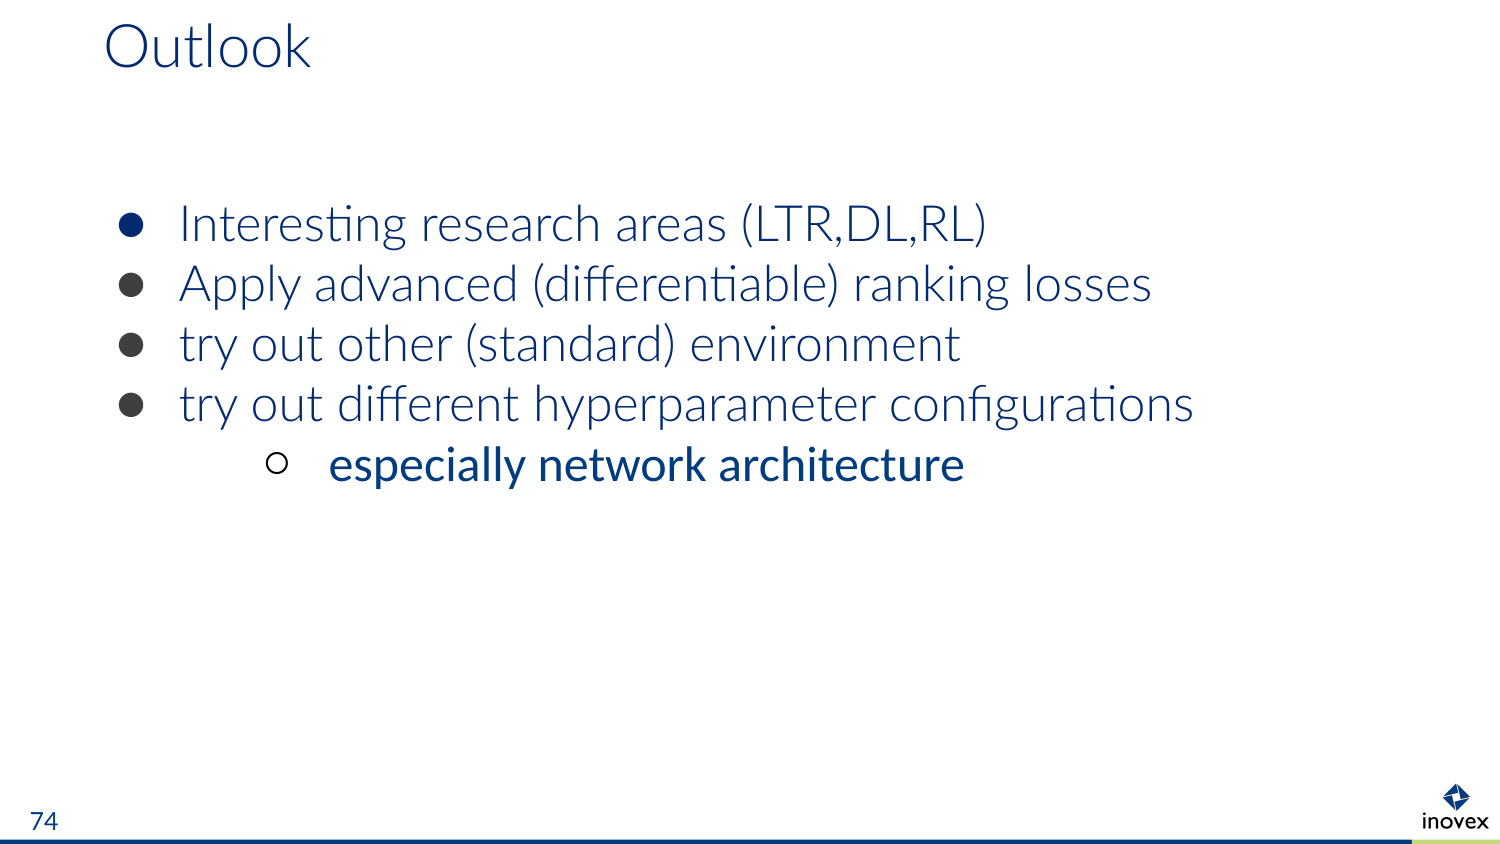

# Outlook

Interesting research areas (LTR,DL,RL)
Apply advanced (differentiable) ranking losses
try out other (standard) environment
try out different hyperparameter configurations
especially network architecture

74